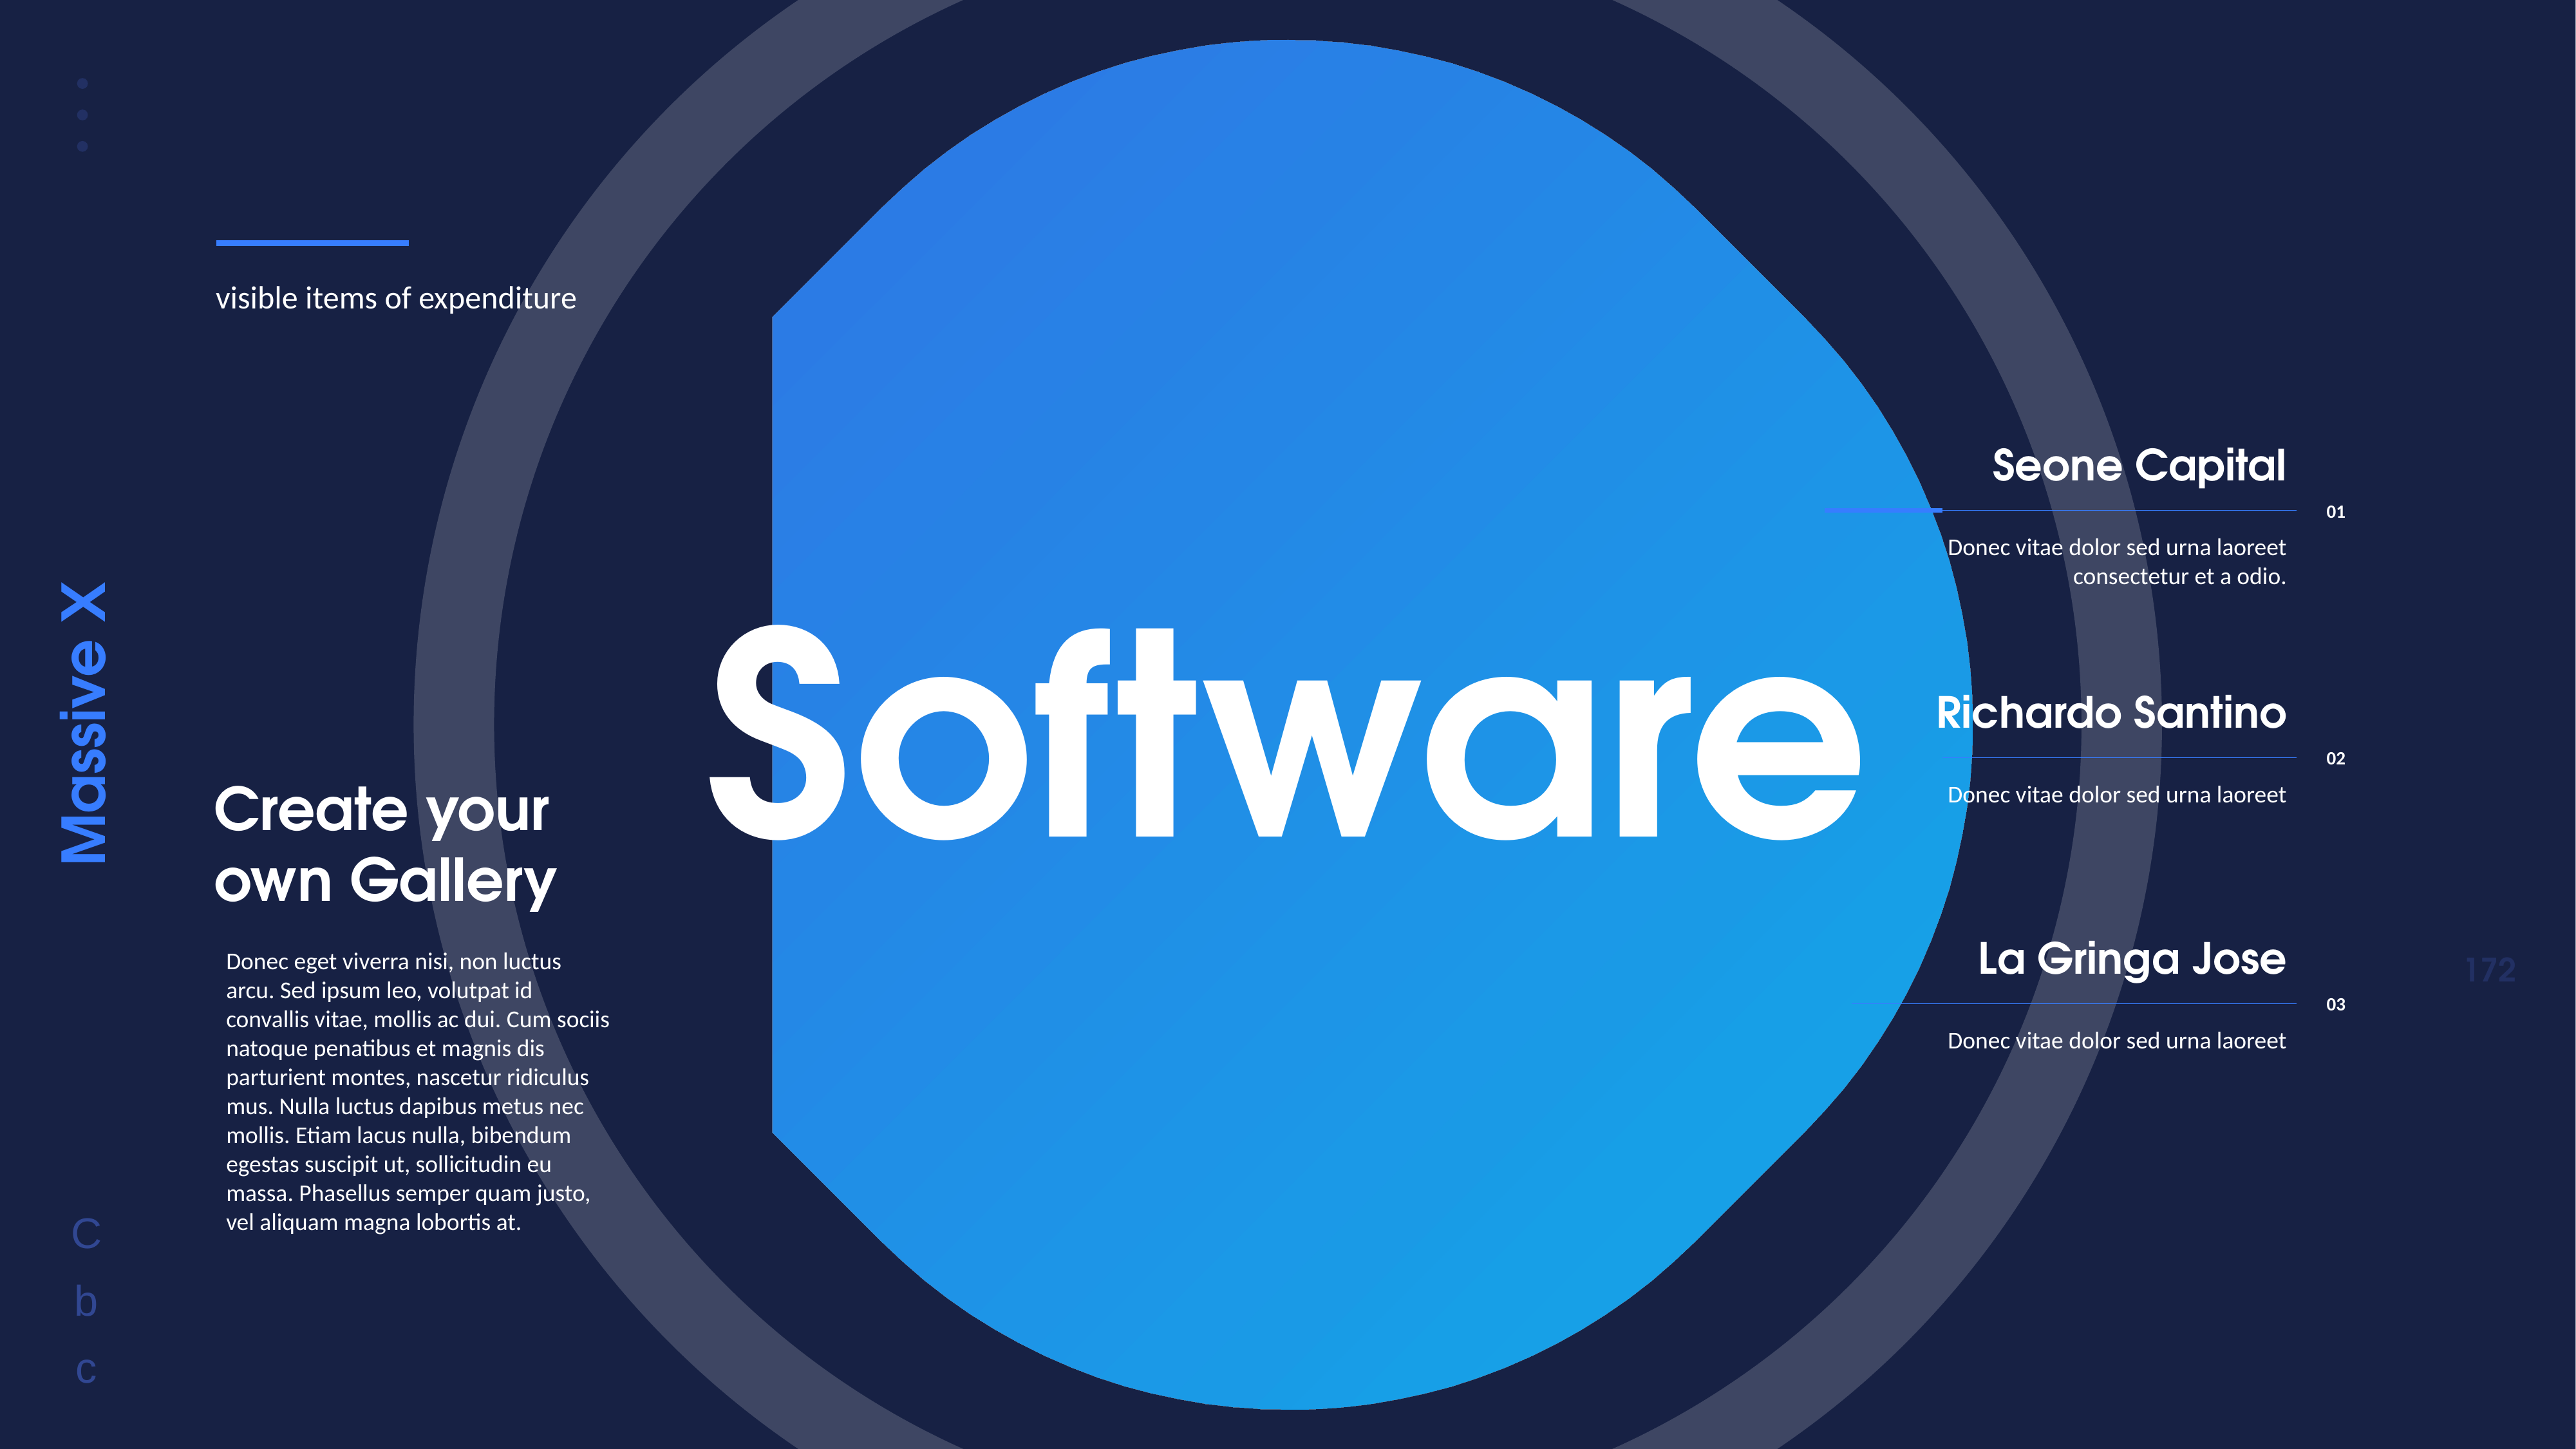

visible items of expenditure
Seone Capital
01
Donec vitae dolor sed urna laoreet consectetur et a odio.
Software
Richardo Santino
02
Create your own Gallery
Donec vitae dolor sed urna laoreet
La Gringa Jose
Donec eget viverra nisi, non luctus arcu. Sed ipsum leo, volutpat id convallis vitae, mollis ac dui. Cum sociis natoque penatibus et magnis dis parturient montes, nascetur ridiculus mus. Nulla luctus dapibus metus nec mollis. Etiam lacus nulla, bibendum egestas suscipit ut, sollicitudin eu massa. Phasellus semper quam justo, vel aliquam magna lobortis at.
03
Donec vitae dolor sed urna laoreet
https://pixabay.com/en/metro-st-petersburg-tube-tunnel-3714290/
https://www.pexels.com/photo/business-codes-coding-communication-360591/